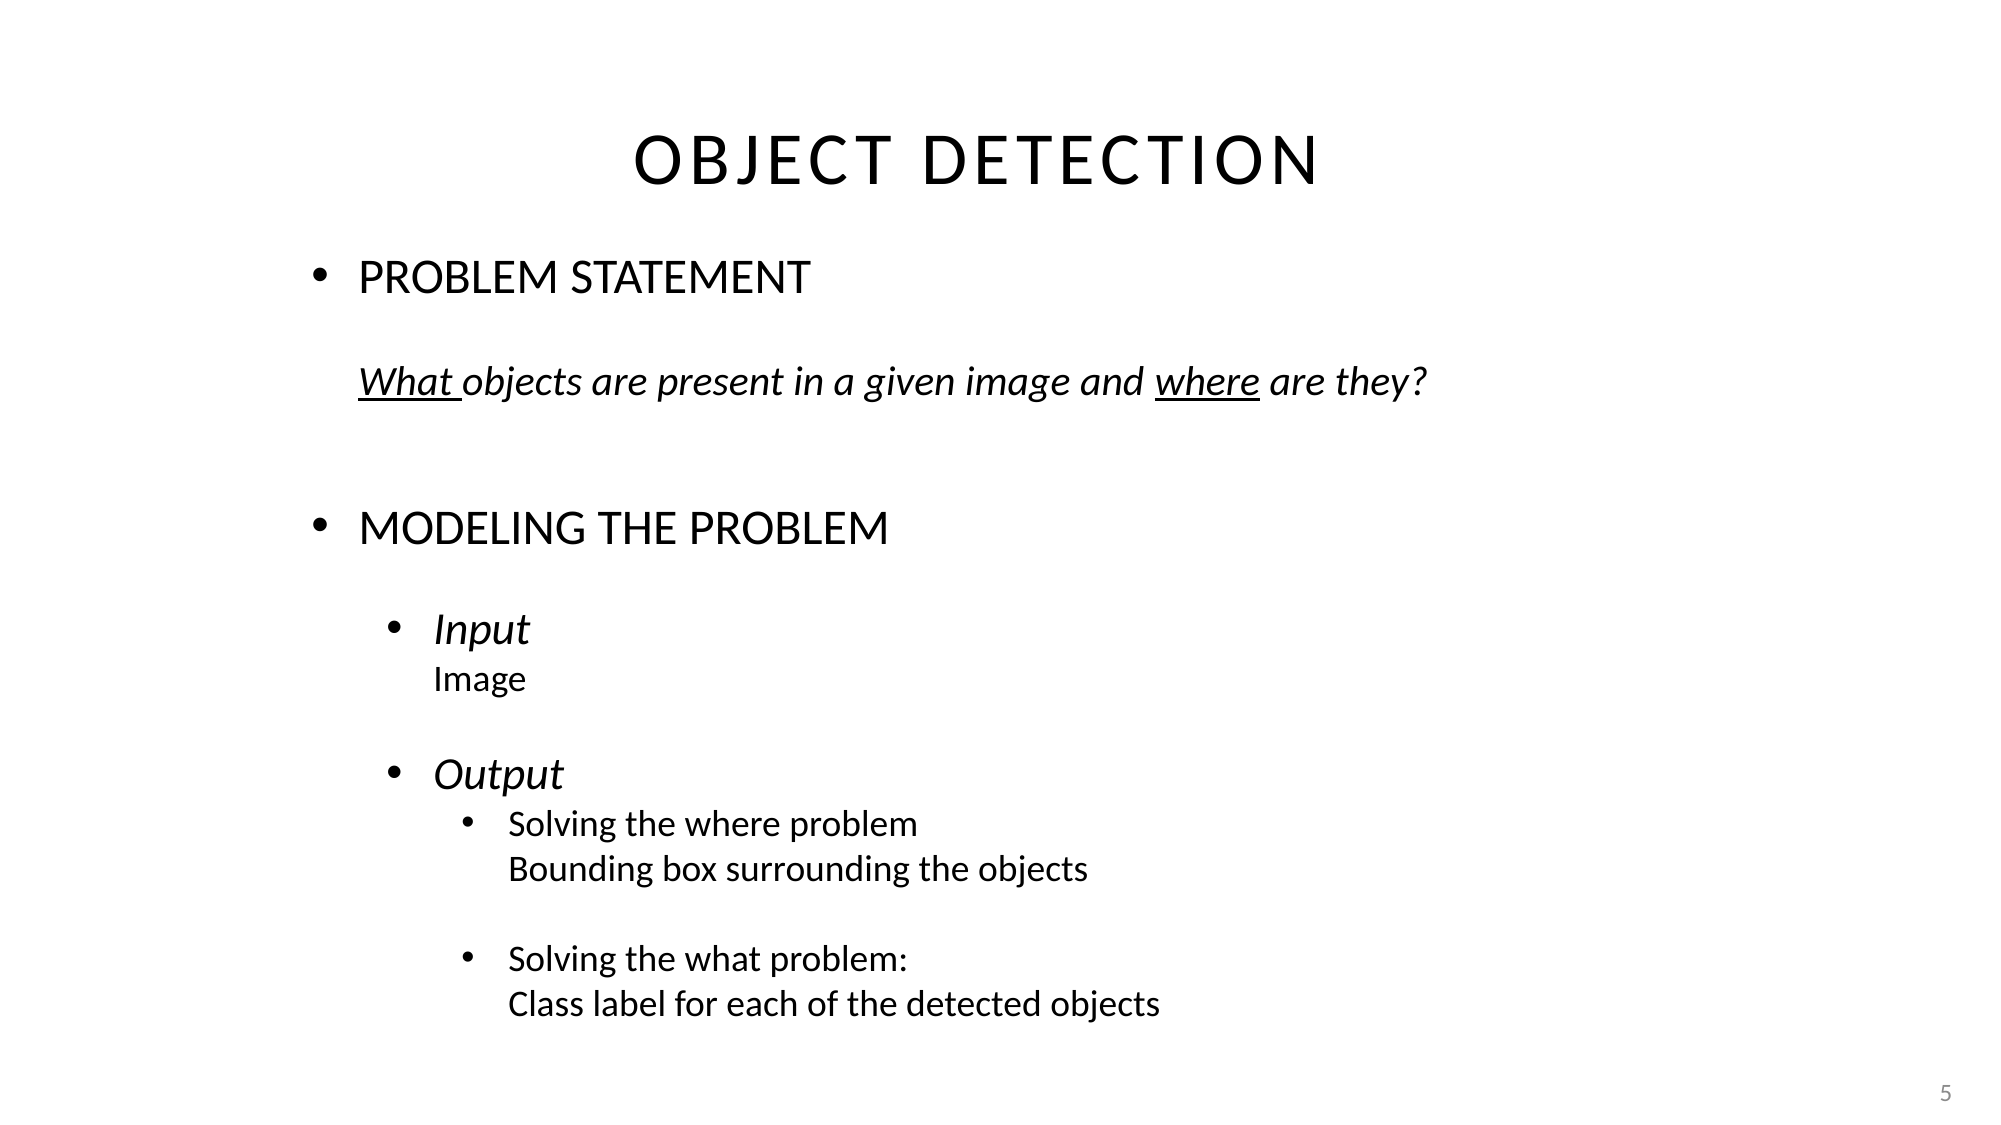

# OBJECT DETECTION
PROBLEM STATEMENT
What objects are present in a given image and where are they?

MODELING THE PROBLEM
Input
Image
Output
Solving the where problem
Bounding box surrounding the objects

Solving the what problem:
Class label for each of the detected objects

5